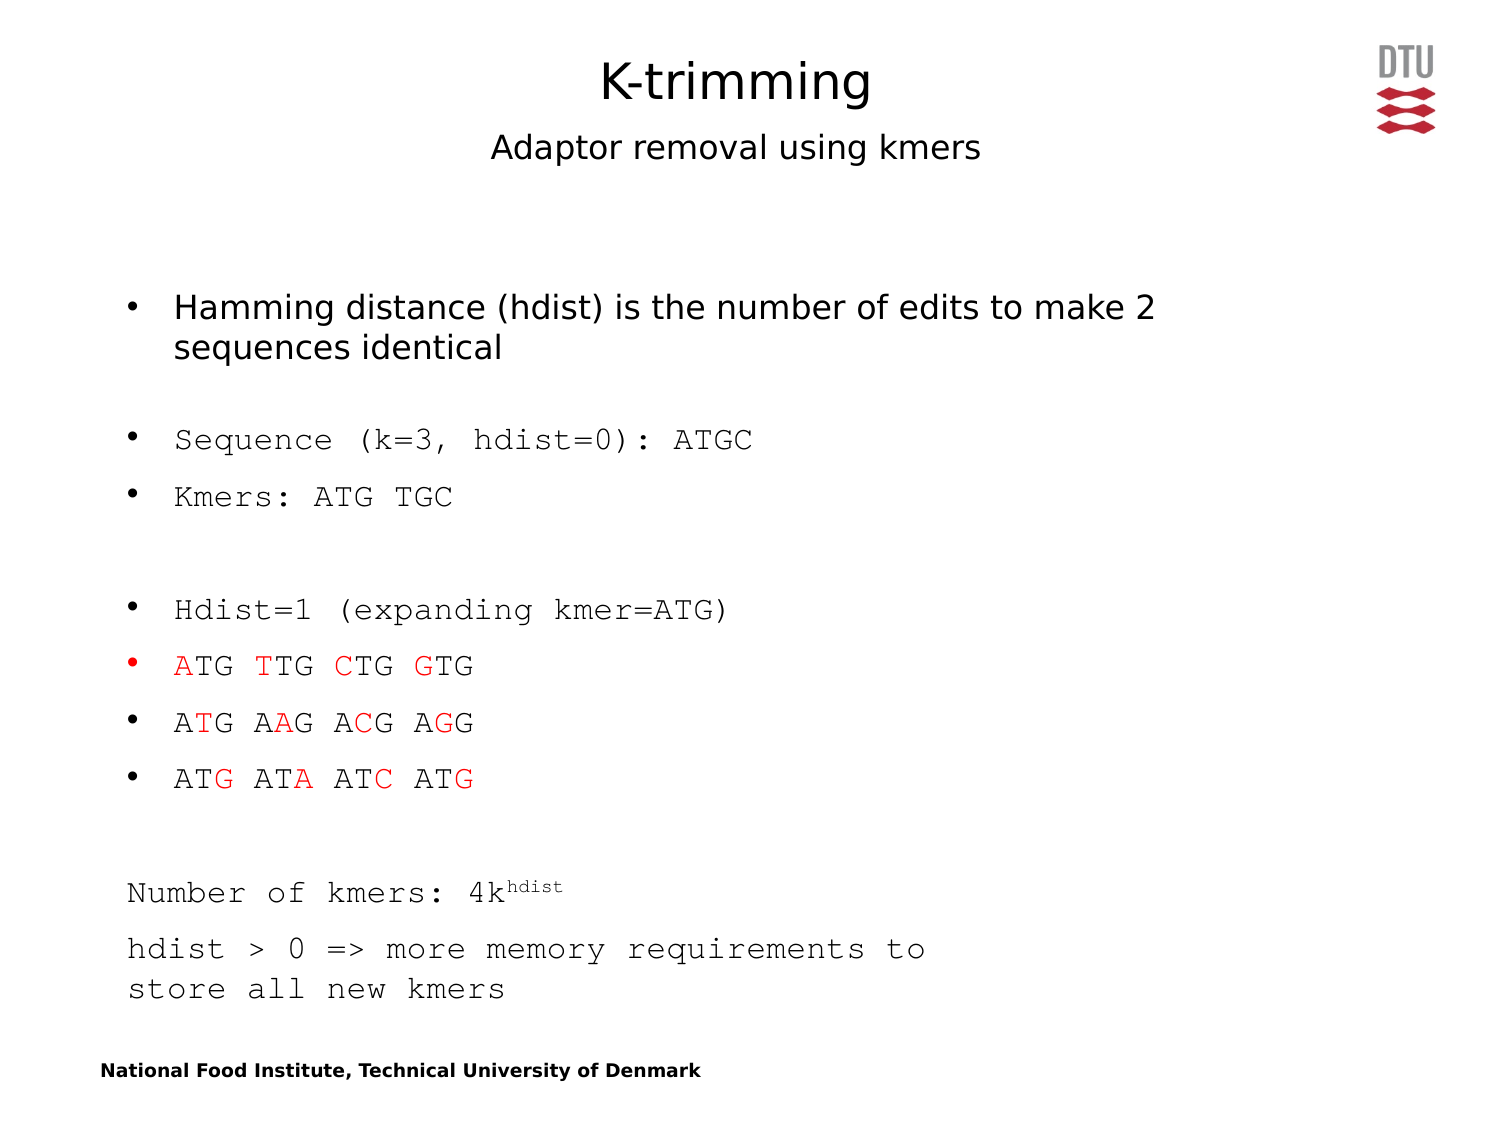

K-trimming
Adaptor removal using kmers
Hamming distance (hdist) is the number of edits to make 2 sequences identical
Sequence (k=3, hdist=0): ATGC
Kmers: ATG TGC

Hdist=1 (expanding kmer=ATG)
ATG TTG CTG GTG
ATG AAG ACG AGG
ATG ATA ATC ATG

Number of kmers: 4khdist
hdist > 0 => more memory requirements to store all new kmers